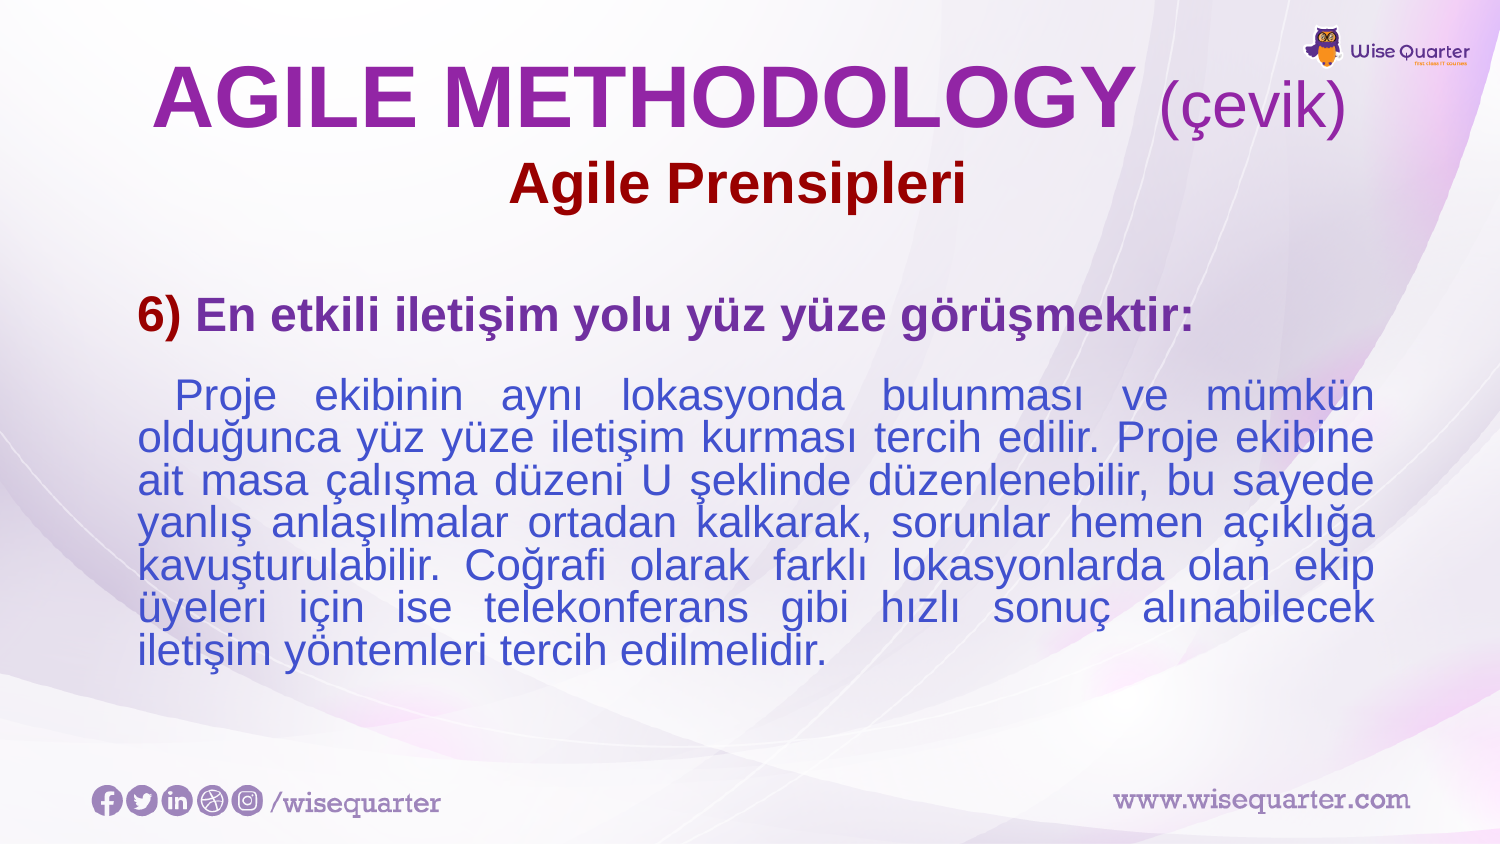

# AGILE METHODOLOGY (çevik)
Agile Prensipleri

6) En etkili iletişim yolu yüz yüze görüşmektir:

 Proje ekibinin aynı lokasyonda bulunması ve mümkün olduğunca yüz yüze iletişim kurması tercih edilir. Proje ekibine ait masa çalışma düzeni U şeklinde düzenlenebilir, bu sayede yanlış anlaşılmalar ortadan kalkarak, sorunlar hemen açıklığa kavuşturulabilir. Coğrafi olarak farklı lokasyonlarda olan ekip üyeleri için ise telekonferans gibi hızlı sonuç alınabilecek iletişim yöntemleri tercih edilmelidir.